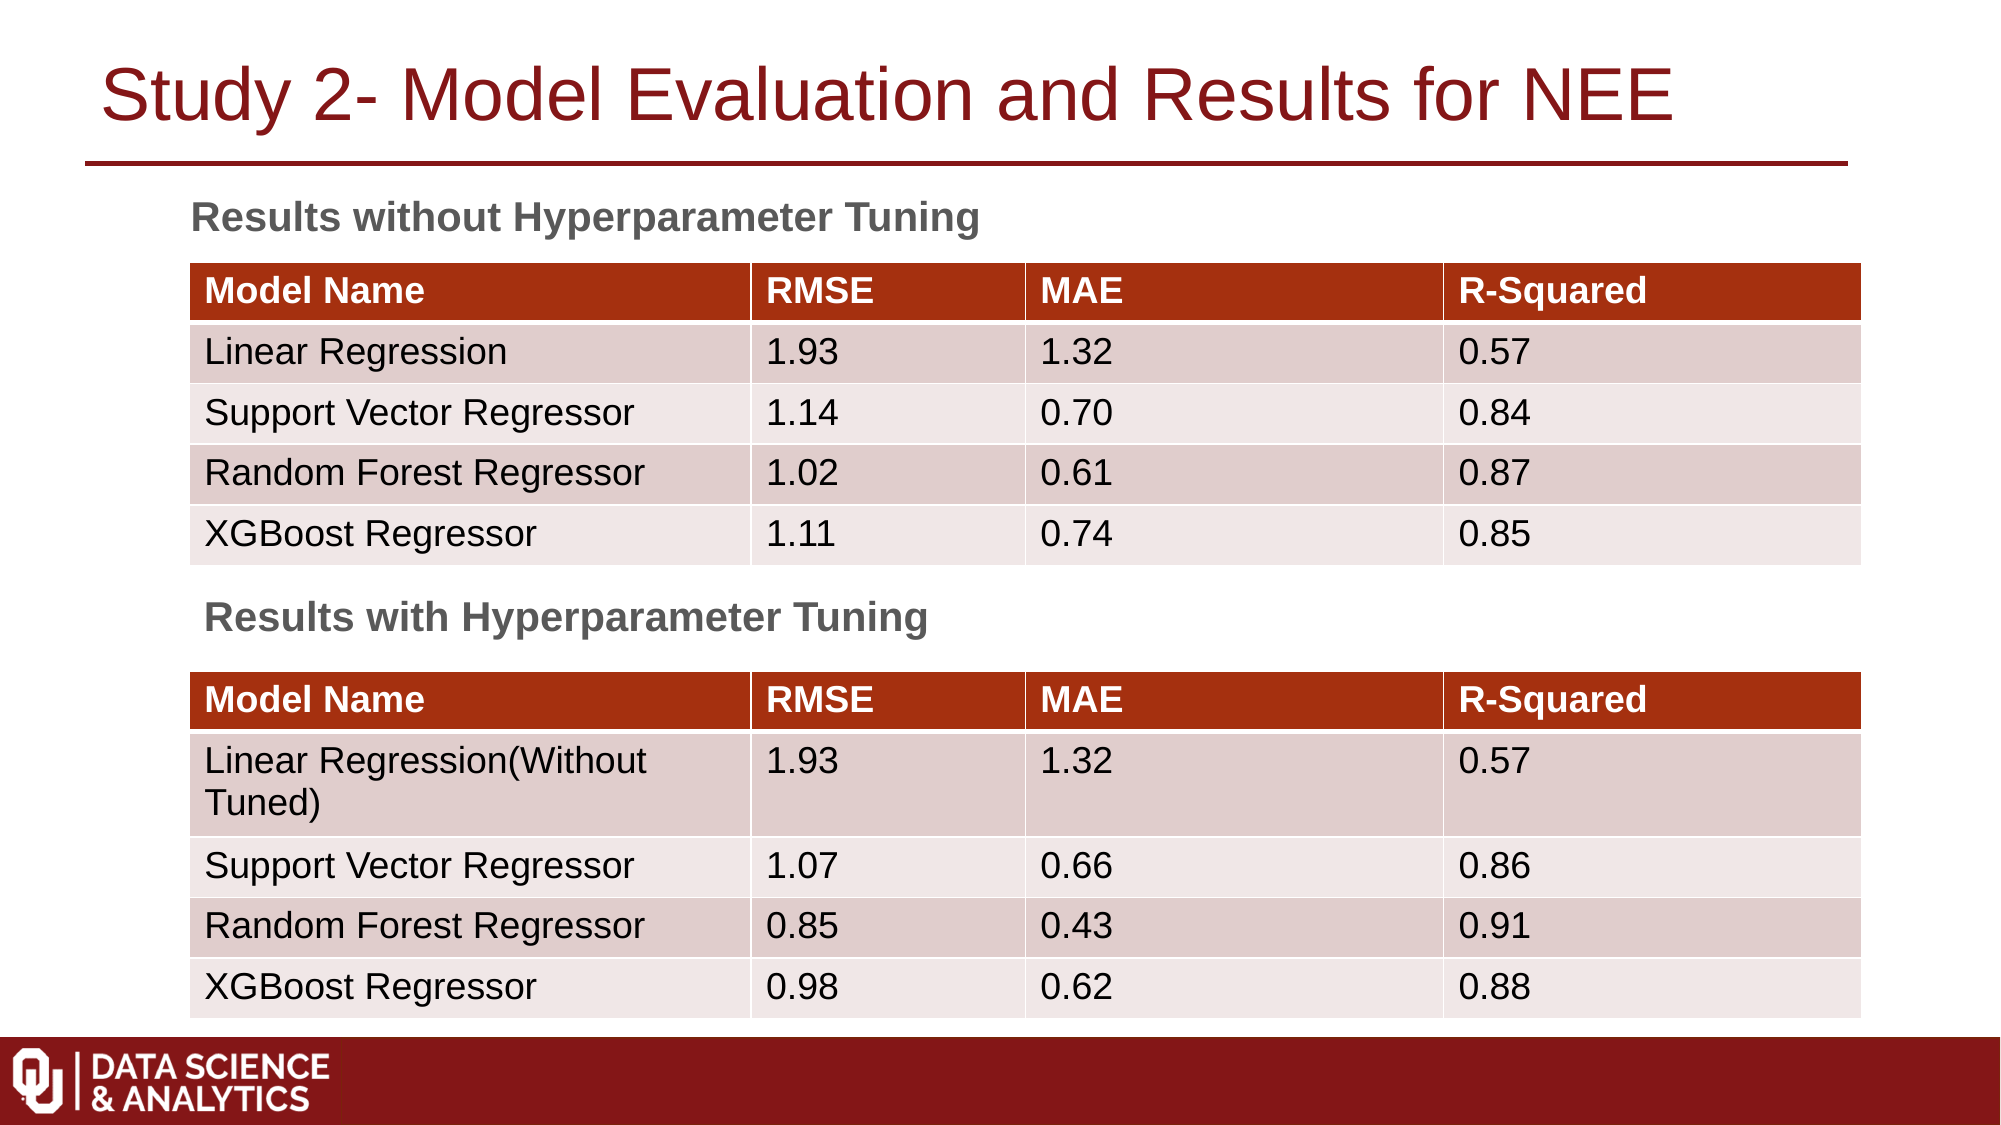

Study 2- Model Evaluation and Results for NEE
Results without Hyperparameter Tuning

| Model Name | RMSE | MAE | R-Squared |
| --- | --- | --- | --- |
| Linear Regression | 1.93 | 1.32 | 0.57 |
| Support Vector Regressor | 1.14 | 0.70 | 0.84 |
| Random Forest Regressor | 1.02 | 0.61 | 0.87 |
| XGBoost Regressor | 1.11 | 0.74 | 0.85 |
Results with Hyperparameter Tuning
| Model Name | RMSE | MAE | R-Squared |
| --- | --- | --- | --- |
| Linear Regression(Without Tuned) | 1.93 | 1.32 | 0.57 |
| Support Vector Regressor | 1.07 | 0.66 | 0.86 |
| Random Forest Regressor | 0.85 | 0.43 | 0.91 |
| XGBoost Regressor | 0.98 | 0.62 | 0.88 |